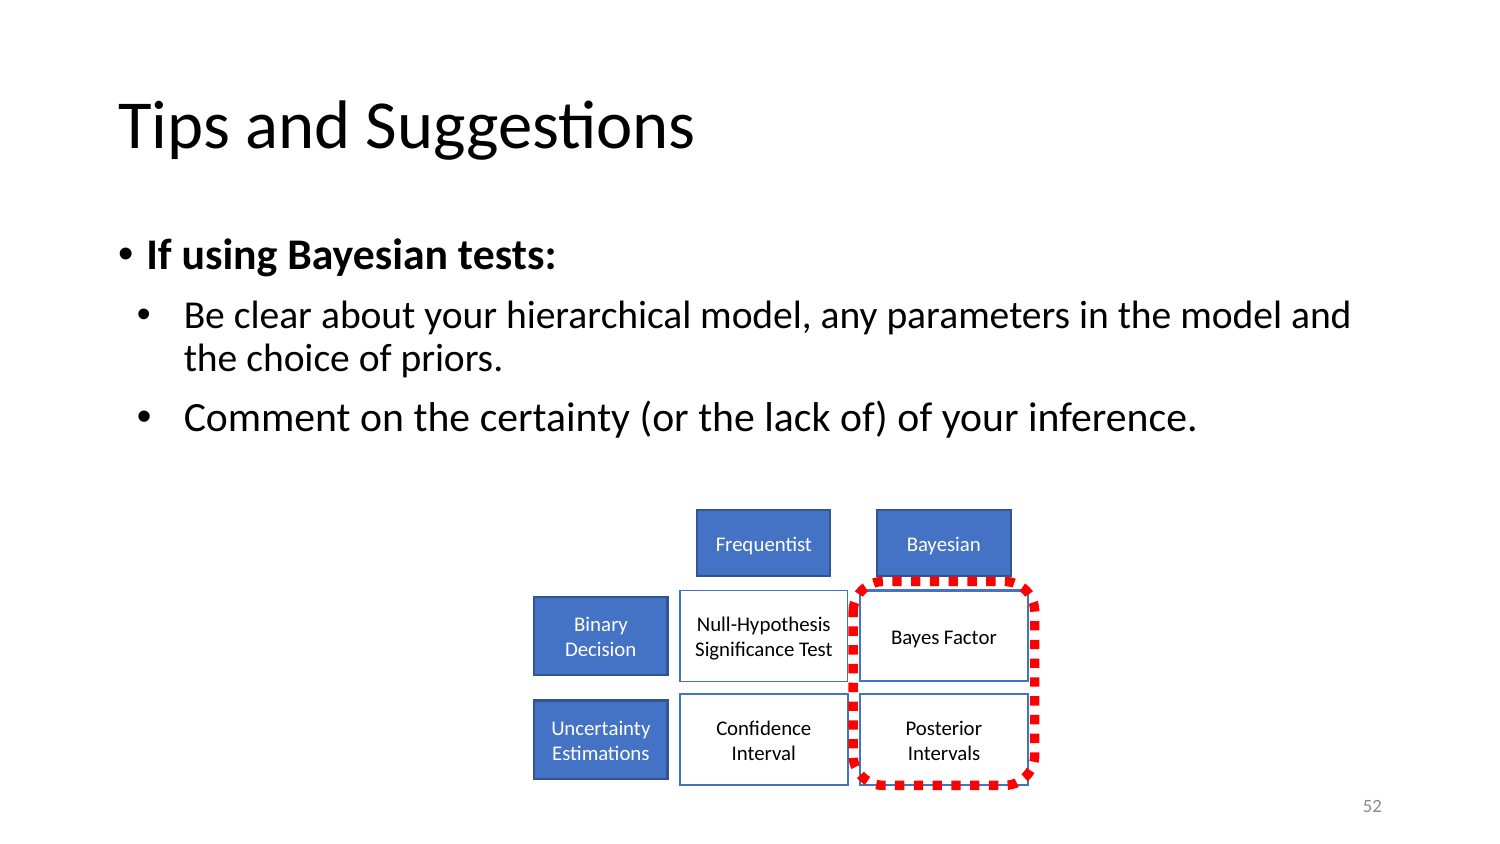

# Tips and Suggestions
If using Bayesian tests:
Be clear about your hierarchical model, any parameters in the model and the choice of priors.
Comment on the certainty (or the lack of) of your inference.

Frequentist
Bayesian
Null-Hypothesis Significance Test
Bayes Factor
Binary Decision
Confidence Interval
Posterior Intervals
Uncertainty Estimations

52